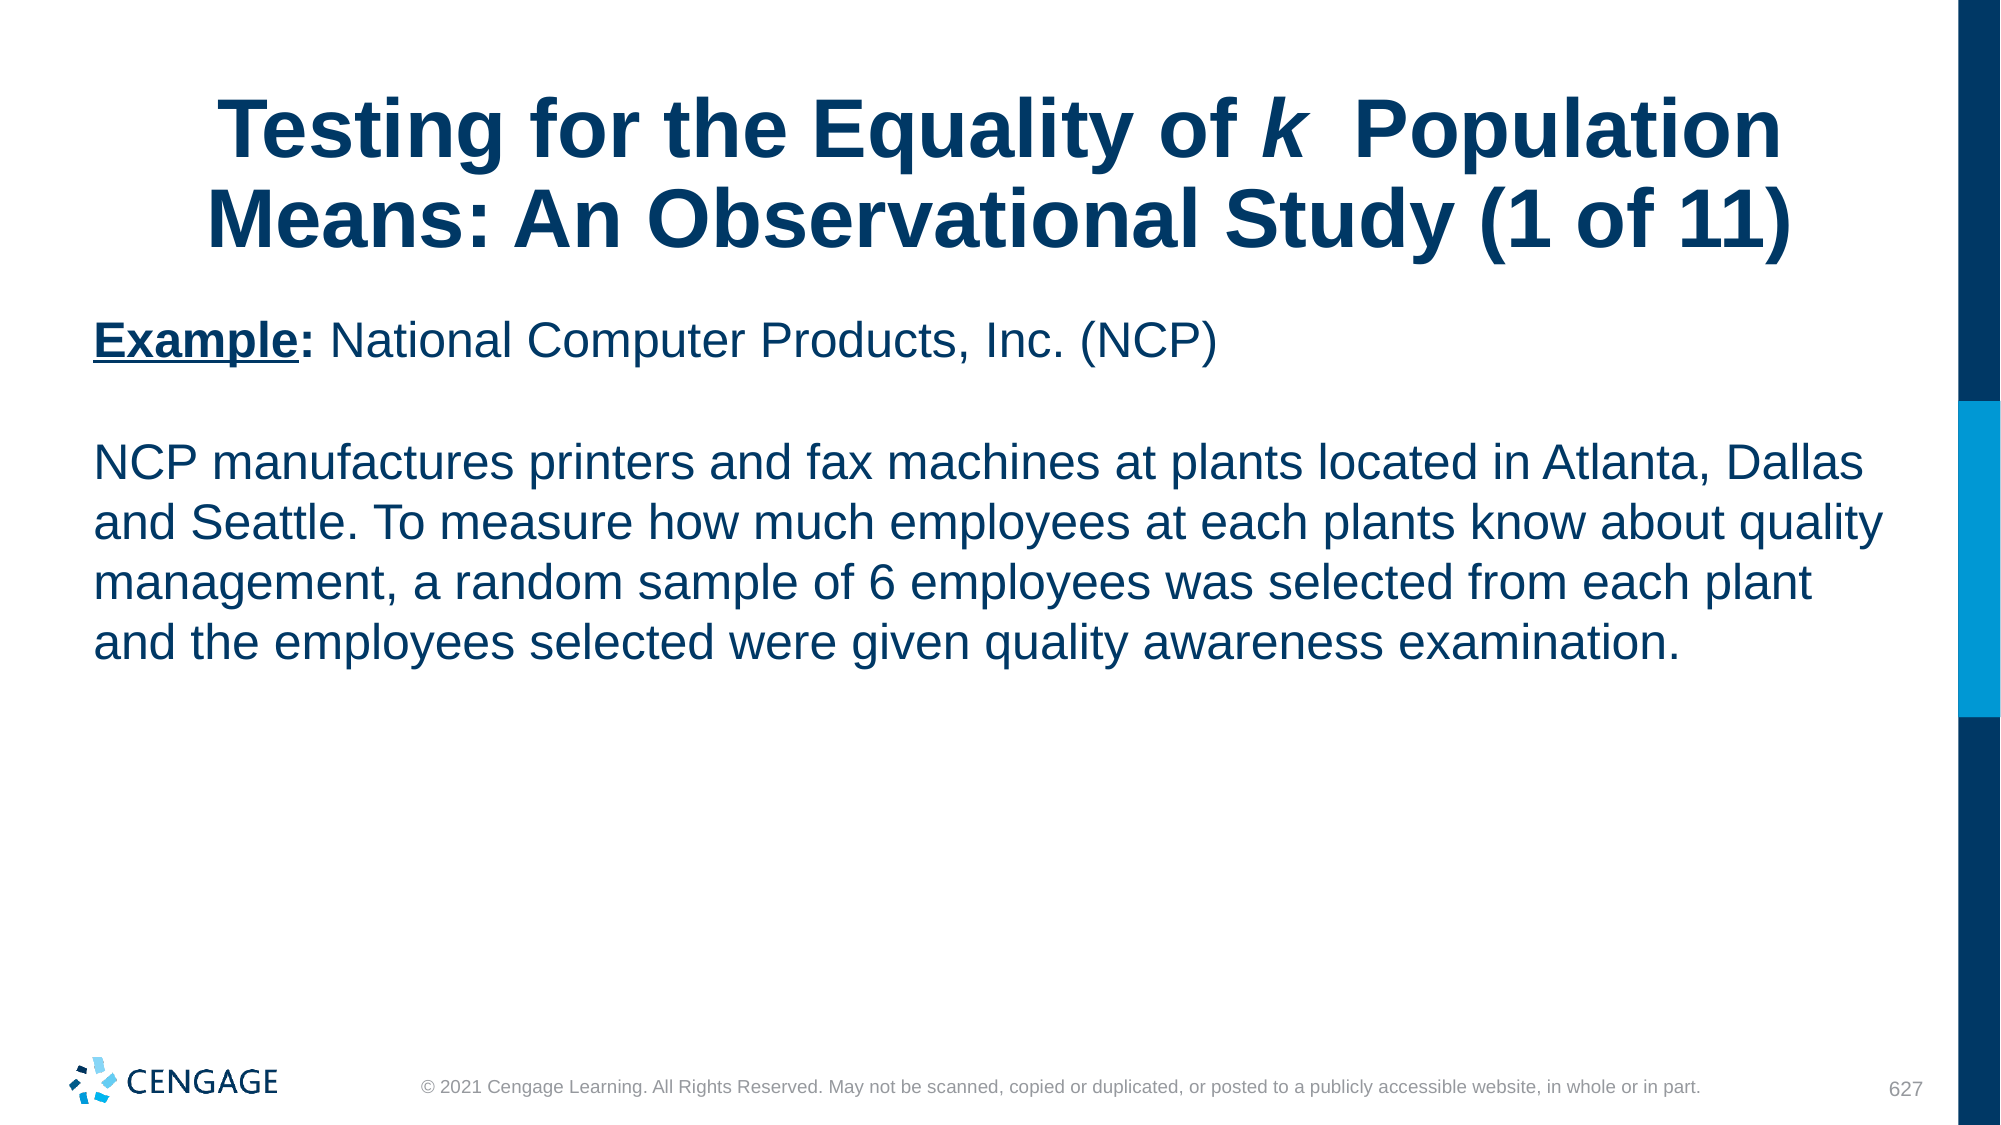

# Testing for the Equality of k  Population Means: An Observational Study (1 of 11)
Example: National Computer Products, Inc. (NCP)
NCP manufactures printers and fax machines at plants located in Atlanta, Dallas and Seattle. To measure how much employees at each plants know about quality management, a random sample of 6 employees was selected from each plant and the employees selected were given quality awareness examination.